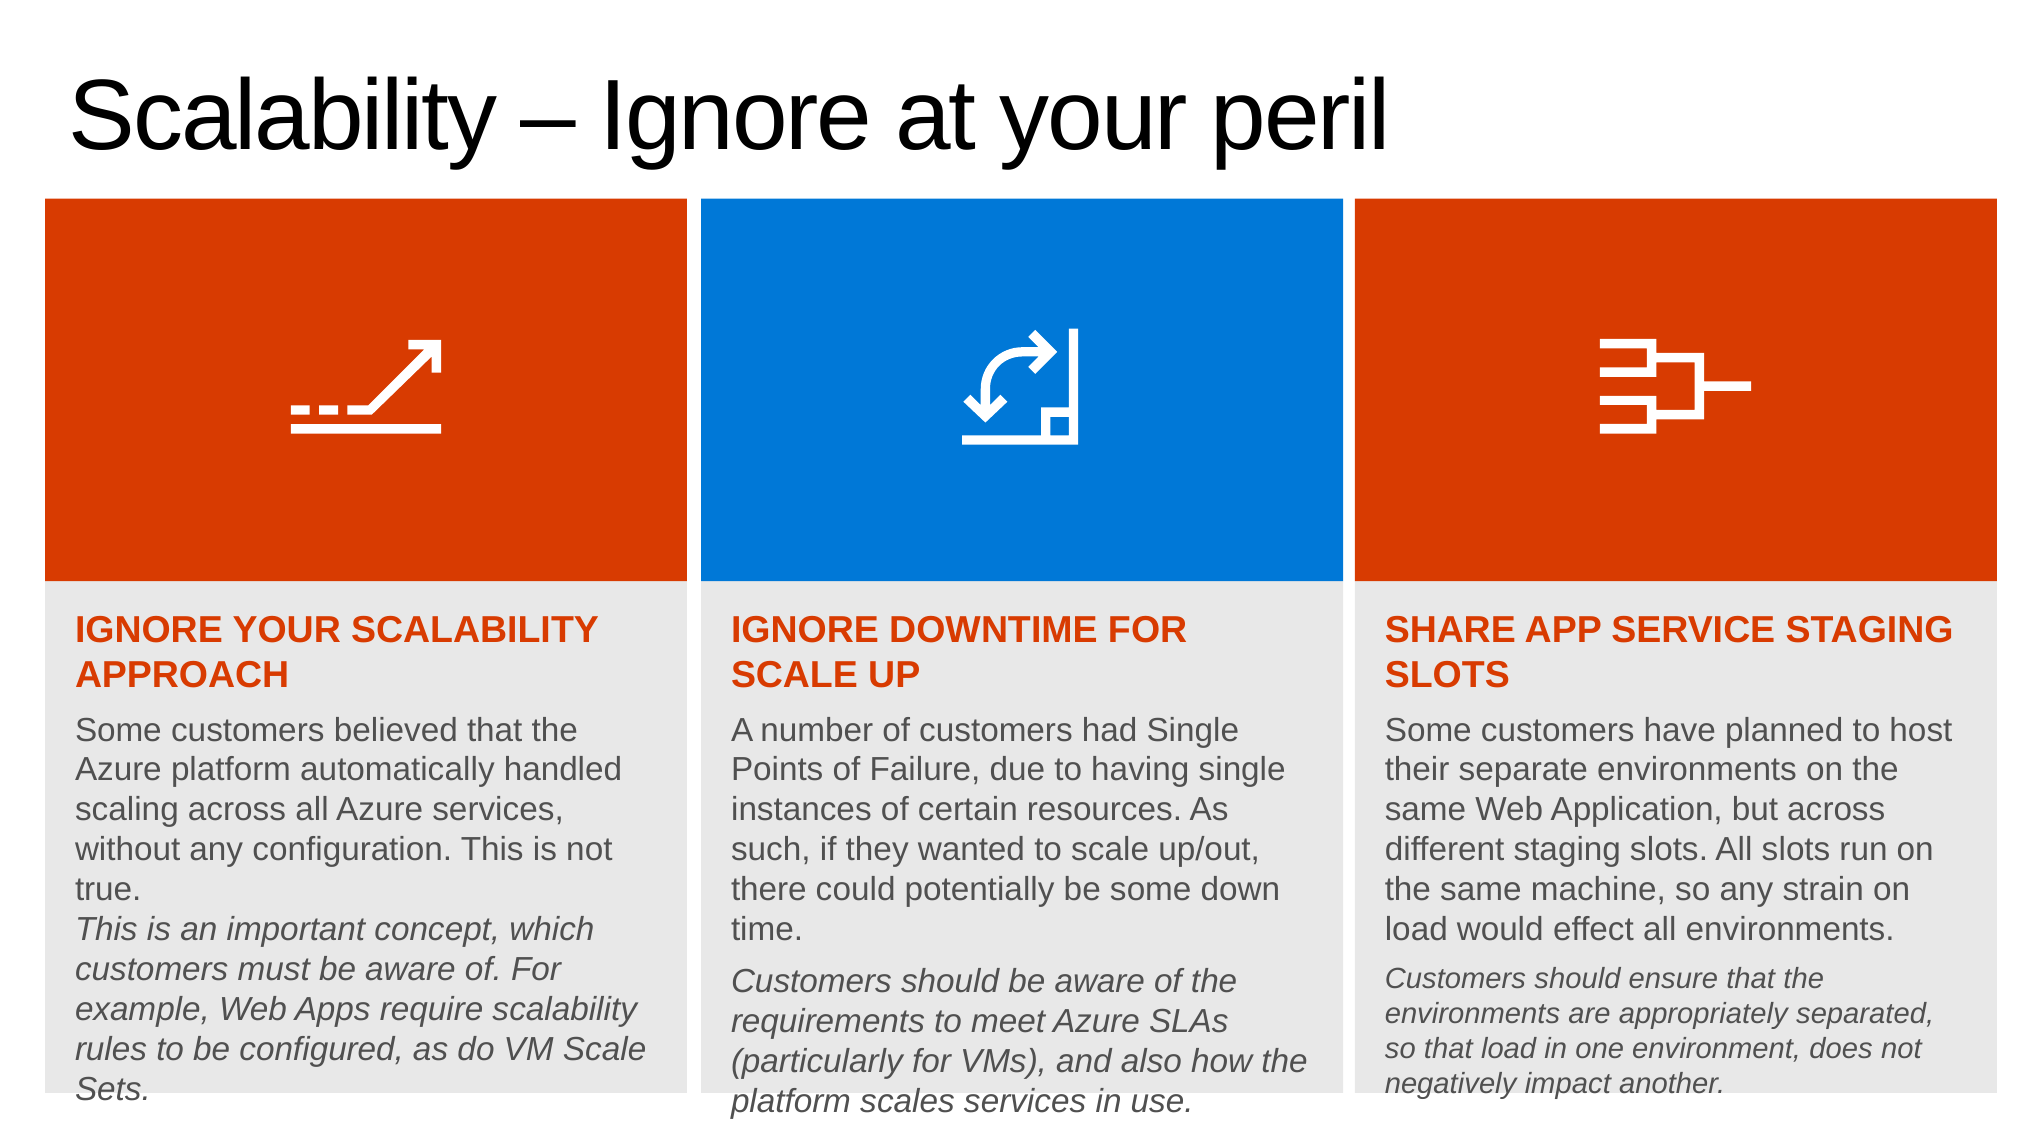

# Scalability – Ignore at your peril

Ignore your scalability approach
Some customers believed that the Azure platform automatically handled scaling across all Azure services, without any configuration. This is not true.
This is an important concept, which customers must be aware of. For example, Web Apps require scalability rules to be configured, as do VM Scale Sets.
Ignore downtime for scale UP
A number of customers had Single Points of Failure, due to having single instances of certain resources. As such, if they wanted to scale up/out, there could potentially be some down time.
Customers should be aware of the requirements to meet Azure SLAs (particularly for VMs), and also how the platform scales services in use.
Share app service staging slots
Some customers have planned to host their separate environments on the same Web Application, but across different staging slots. All slots run on the same machine, so any strain on load would effect all environments.
Customers should ensure that the environments are appropriately separated, so that load in one environment, does not negatively impact another.